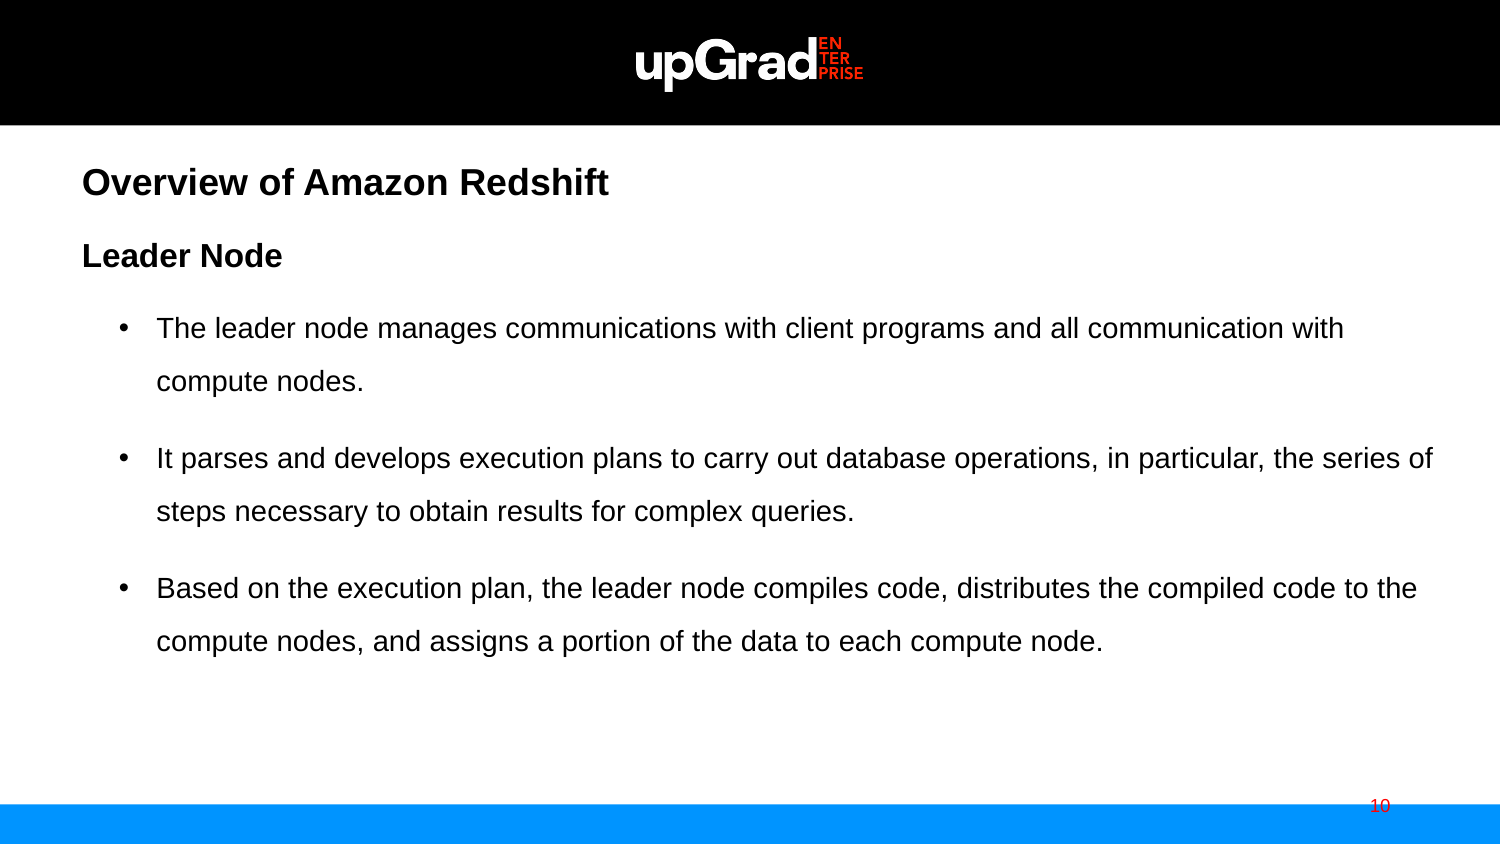

Overview of Amazon Redshift
Leader Node
The leader node manages communications with client programs and all communication with compute nodes.
It parses and develops execution plans to carry out database operations, in particular, the series of steps necessary to obtain results for complex queries.
Based on the execution plan, the leader node compiles code, distributes the compiled code to the compute nodes, and assigns a portion of the data to each compute node.
10